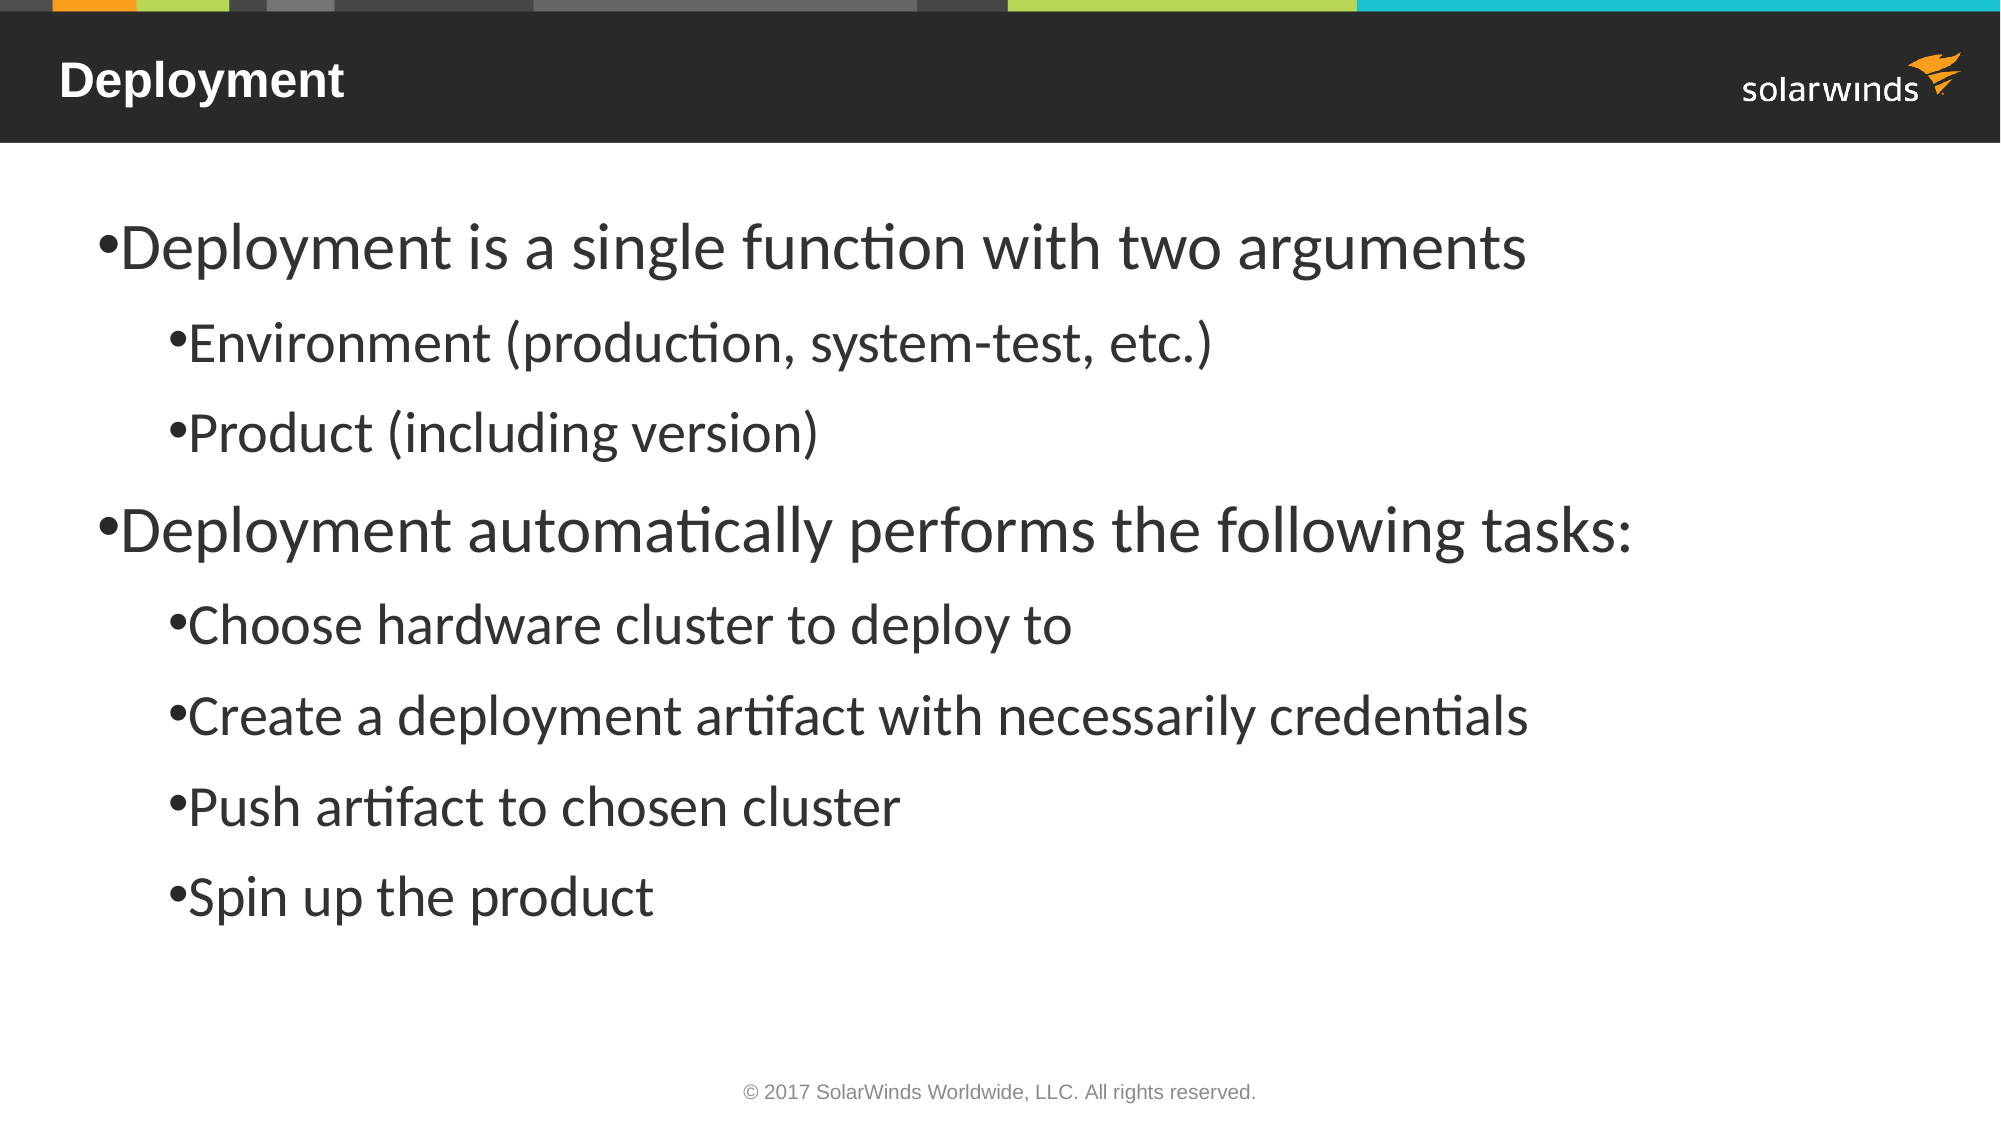

# Deployment
Deployment is a single function with two arguments
Environment (production, system-test, etc.)
Product (including version)
Deployment automatically performs the following tasks:
Choose hardware cluster to deploy to
Create a deployment artifact with necessarily credentials
Push artifact to chosen cluster
Spin up the product
© 2017 SolarWinds Worldwide, LLC. All rights reserved.